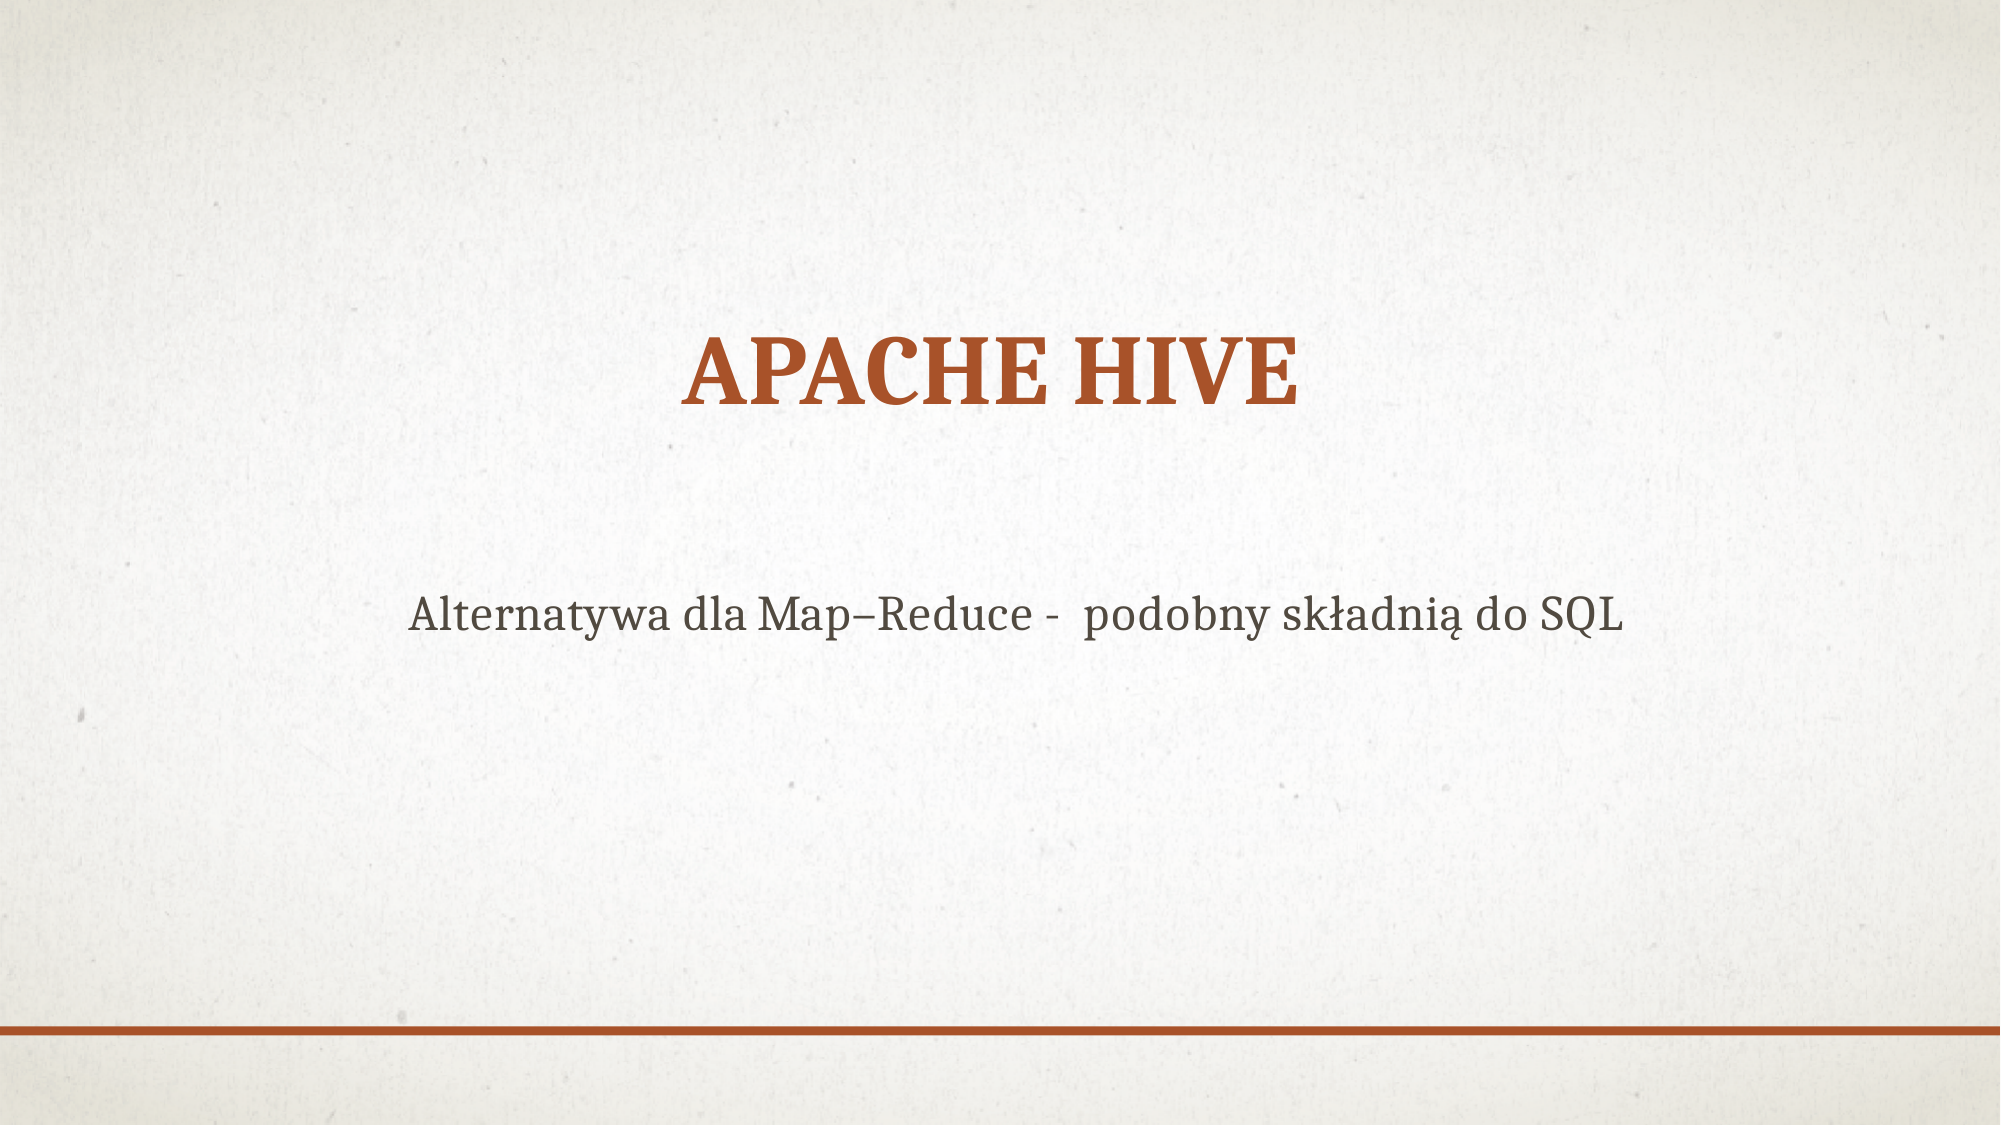

Apache HIVE
Alternatywa dla Map–Reduce -  podobny składnią do SQL